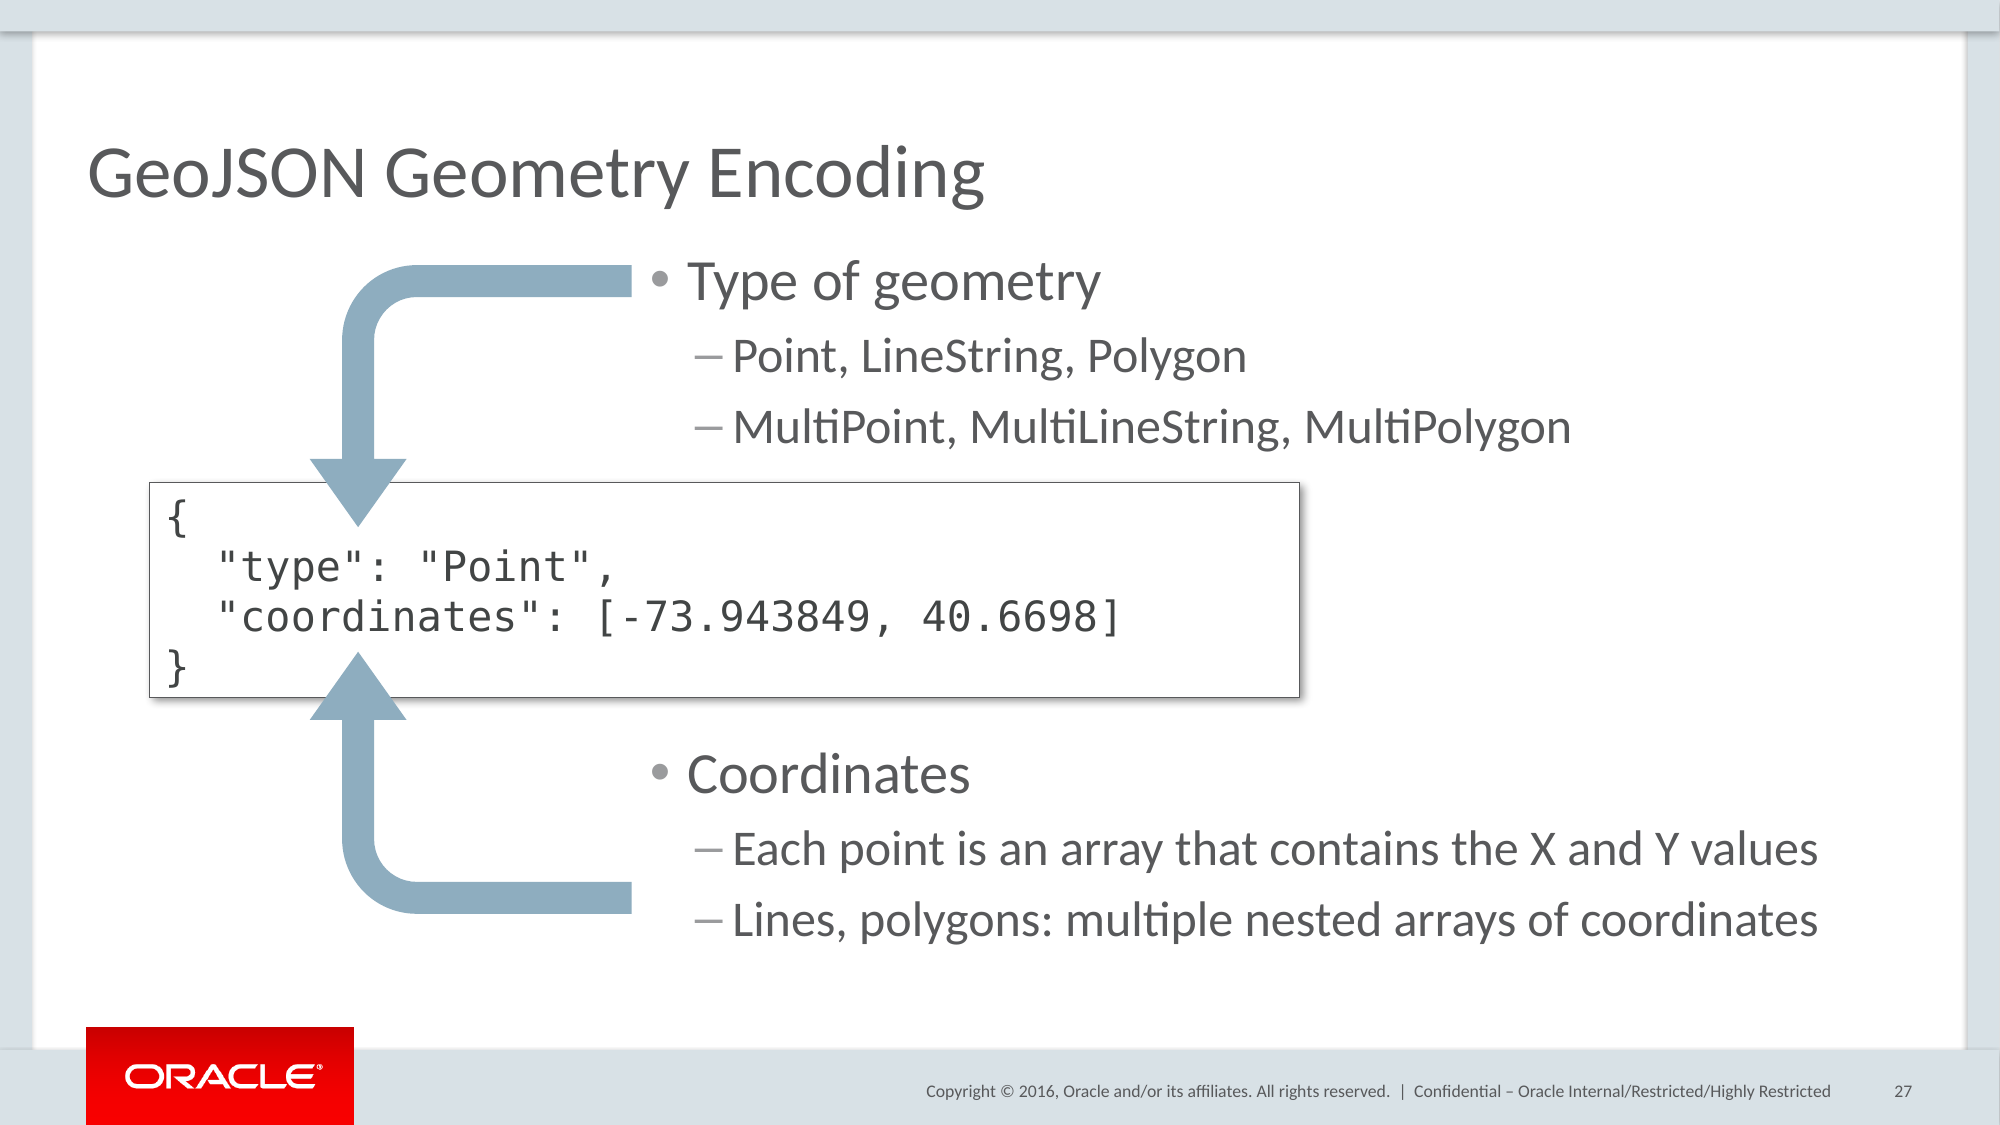

# GeoJSON Geometry Encoding

Type of geometry
Point, LineString, Polygon
MultiPoint, MultiLineString, MultiPolygon

Coordinates
Each point is an array that contains the X and Y values
Lines, polygons: multiple nested arrays of coordinates

{
  "type": "Point",
  "coordinates": [-73.943849, 40.6698]
}

Confidential – Oracle Internal/Restricted/Highly Restricted
27